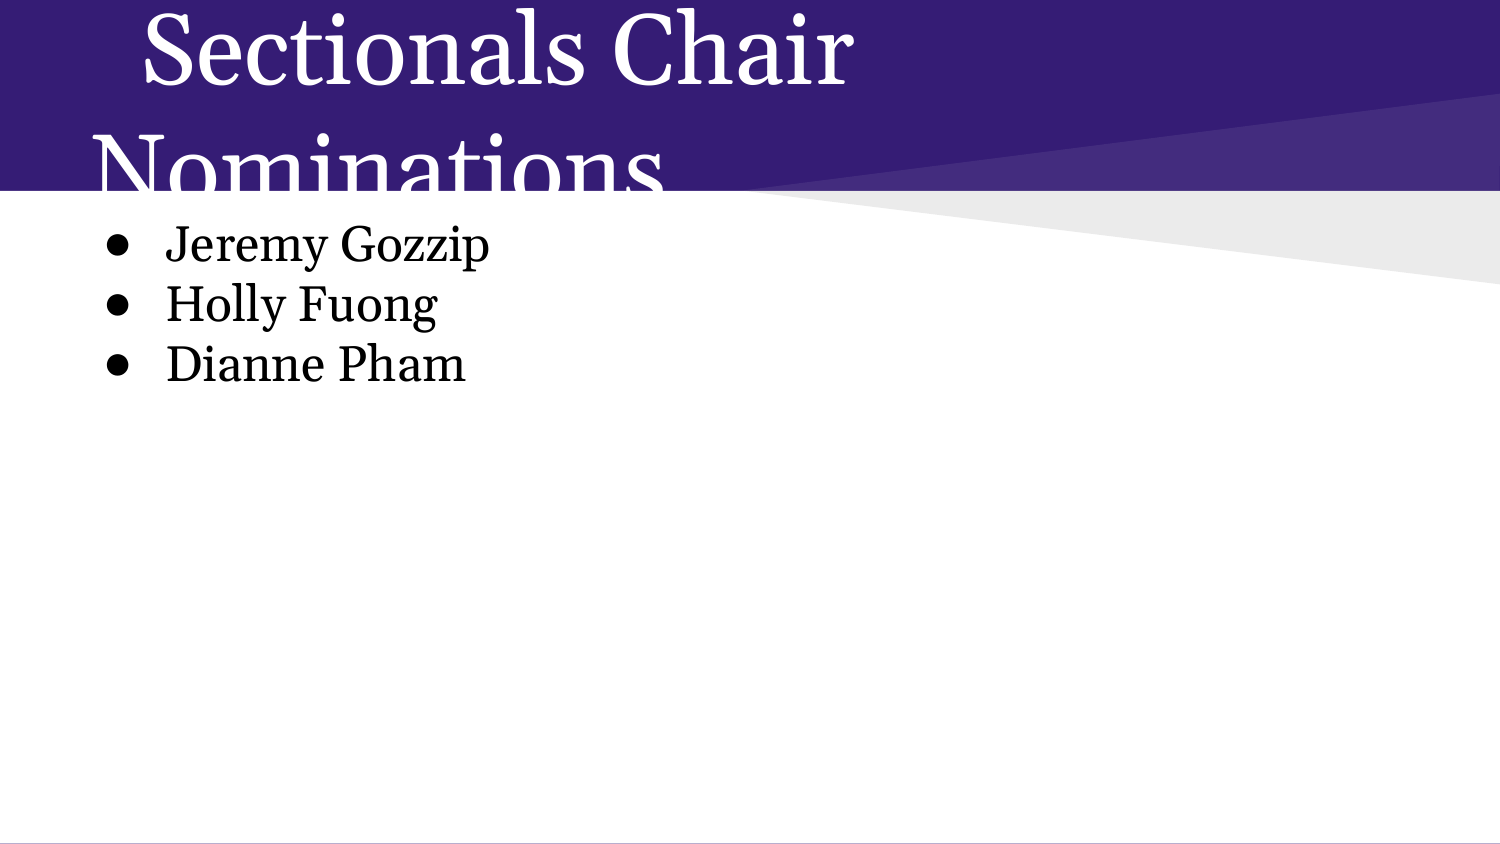

# Sectionals Chair Nominations
Jeremy Gozzip
Holly Fuong
Dianne Pham